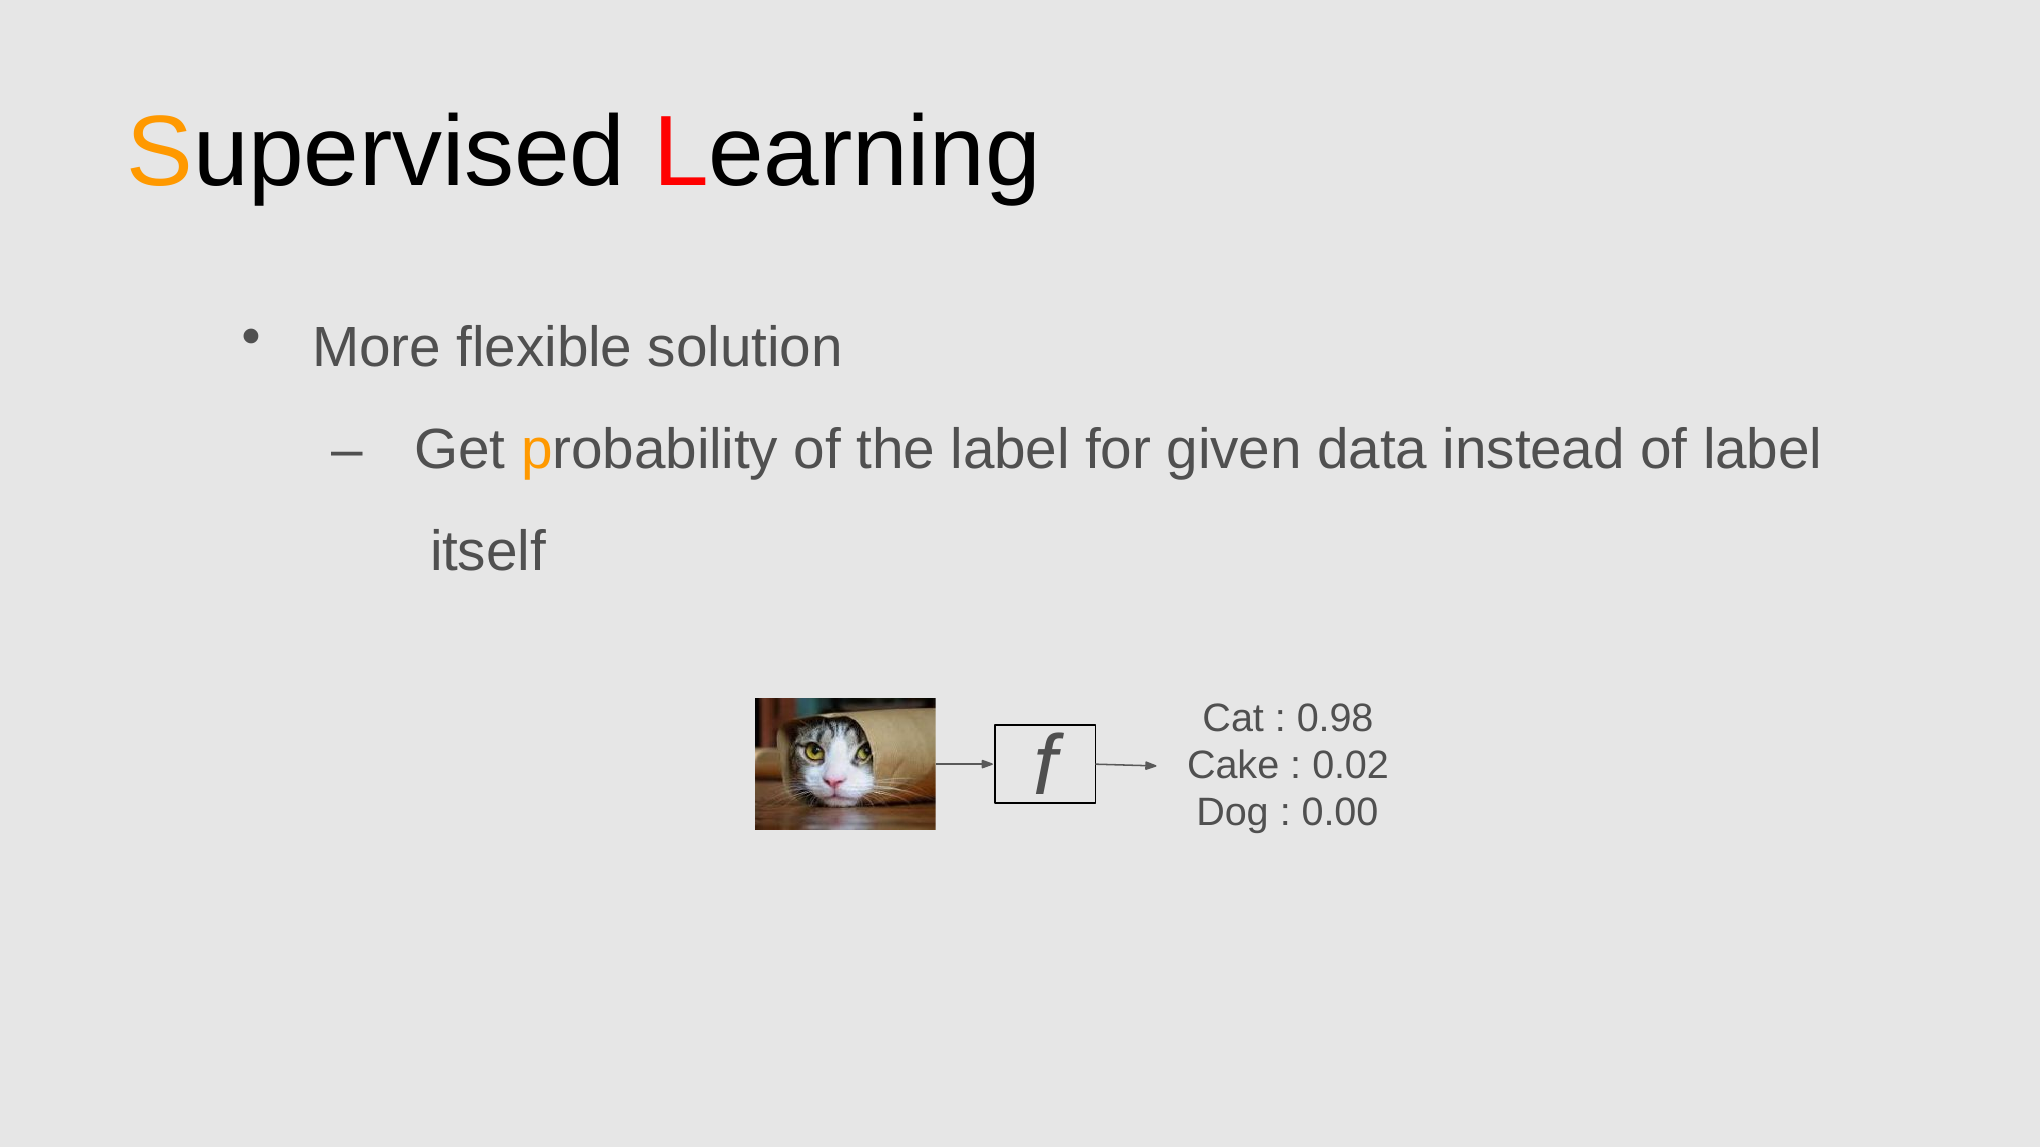

# Supervised Learning
More flexible solution
–	Get probability of the label for given data instead of label  itself
Cat : 0.98
Cake : 0.02
Dog : 0.00

f